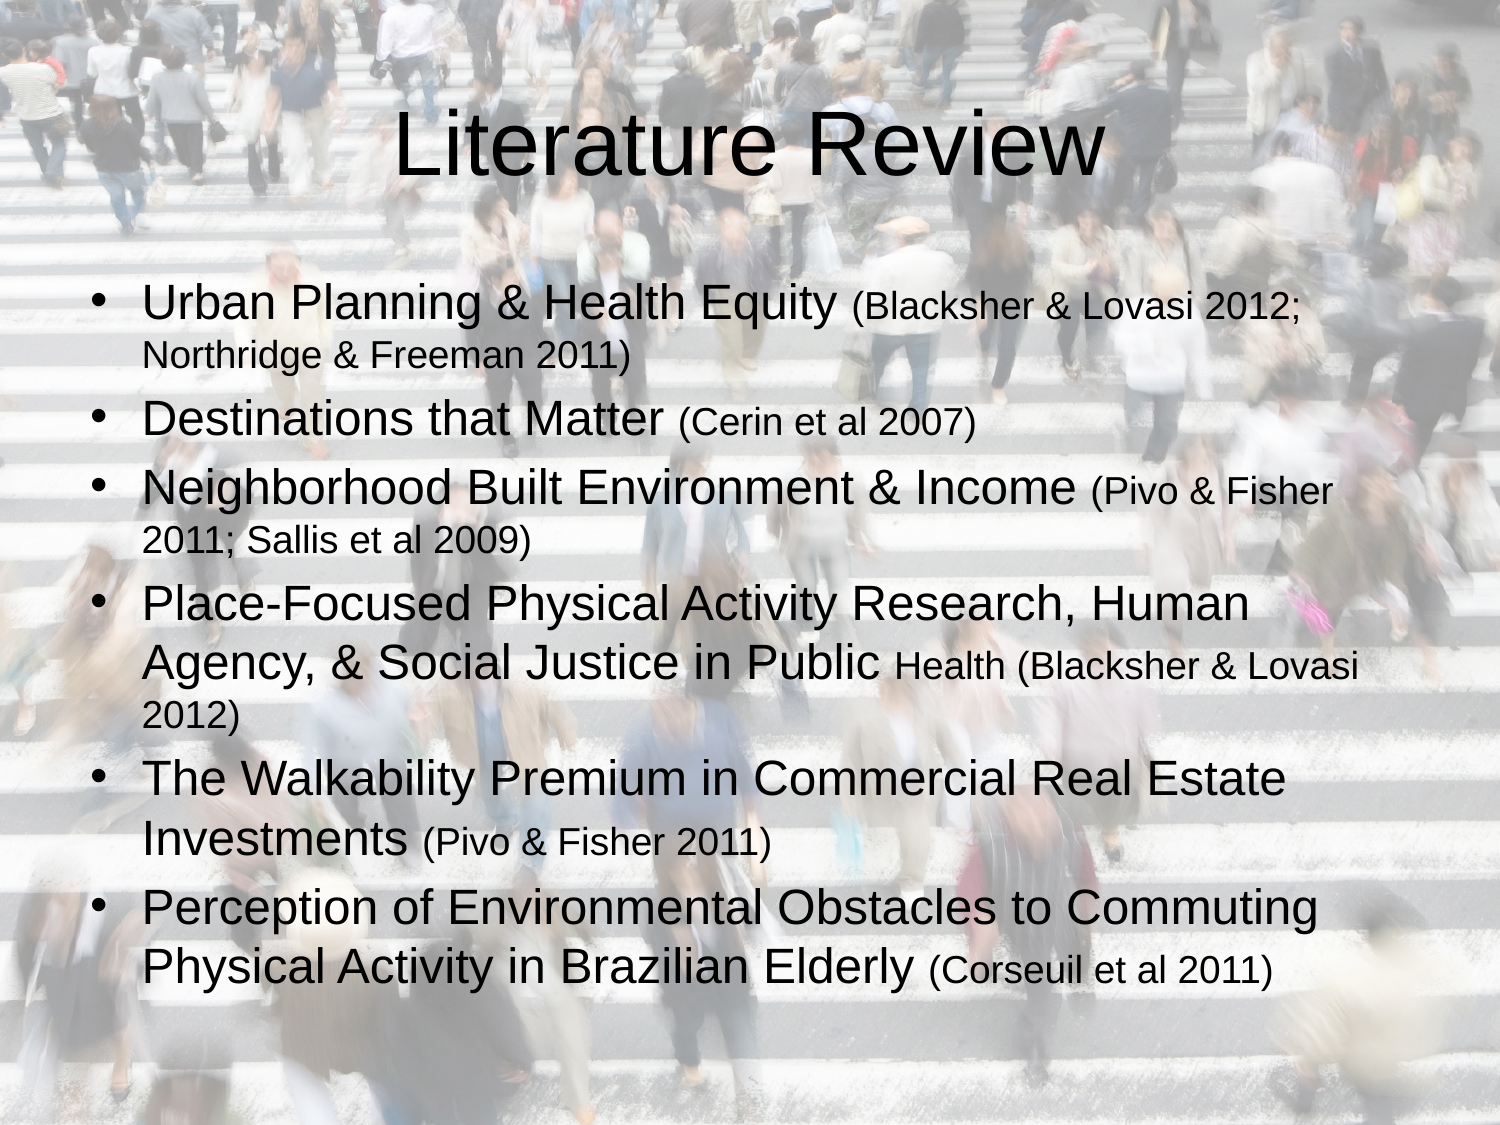

# Literature Review
Urban Planning & Health Equity (Blacksher & Lovasi 2012; Northridge & Freeman 2011)
Destinations that Matter (Cerin et al 2007)
Neighborhood Built Environment & Income (Pivo & Fisher 2011; Sallis et al 2009)
Place-Focused Physical Activity Research, Human Agency, & Social Justice in Public Health (Blacksher & Lovasi 2012)
The Walkability Premium in Commercial Real Estate Investments (Pivo & Fisher 2011)
Perception of Environmental Obstacles to Commuting Physical Activity in Brazilian Elderly (Corseuil et al 2011)